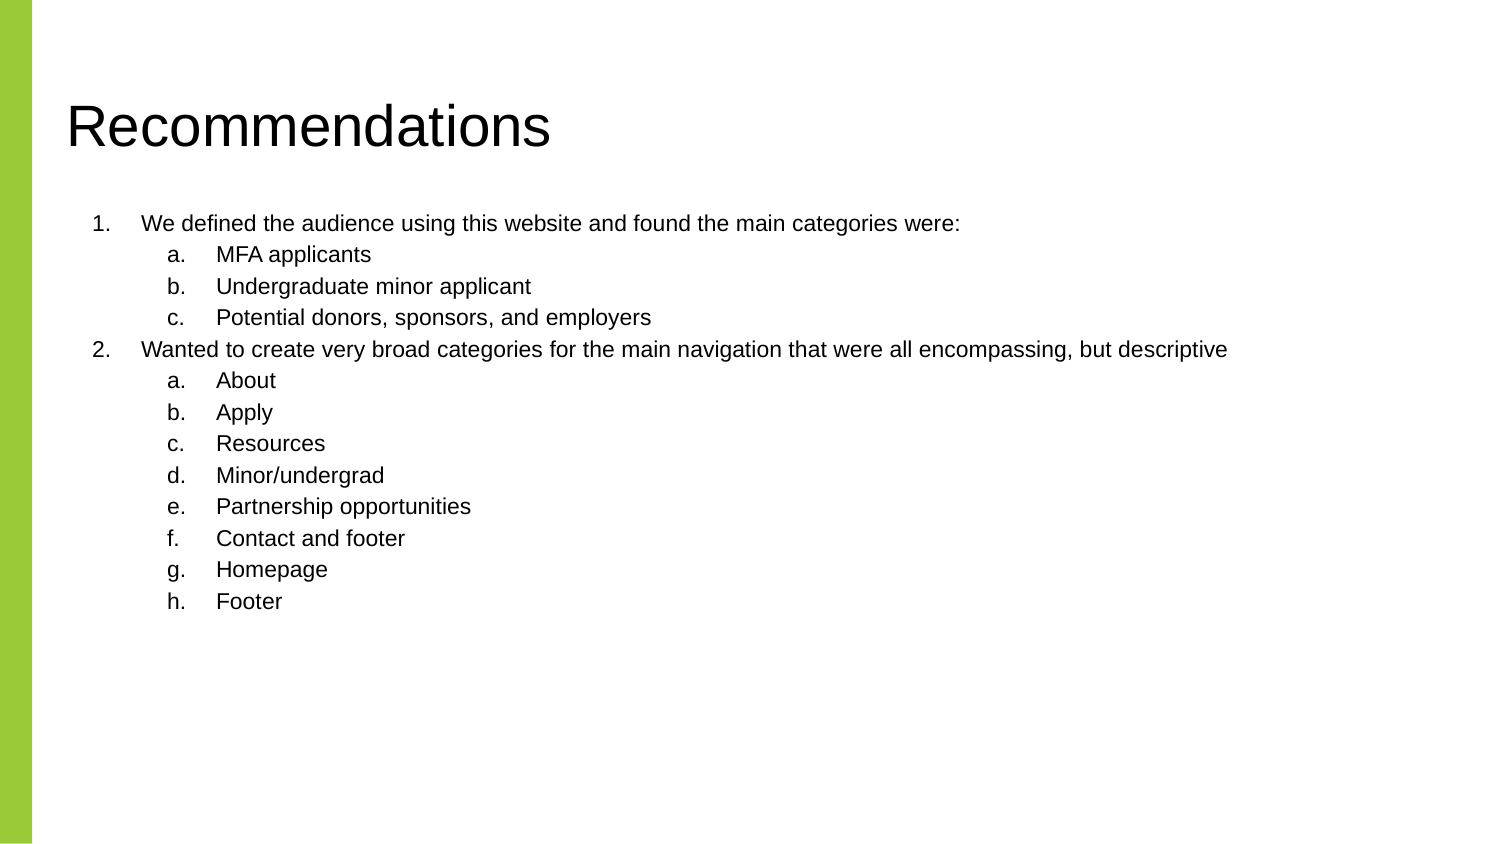

# Recommendations
We defined the audience using this website and found the main categories were:
MFA applicants
Undergraduate minor applicant
Potential donors, sponsors, and employers
Wanted to create very broad categories for the main navigation that were all encompassing, but descriptive
About
Apply
Resources
Minor/undergrad
Partnership opportunities
Contact and footer
Homepage
Footer